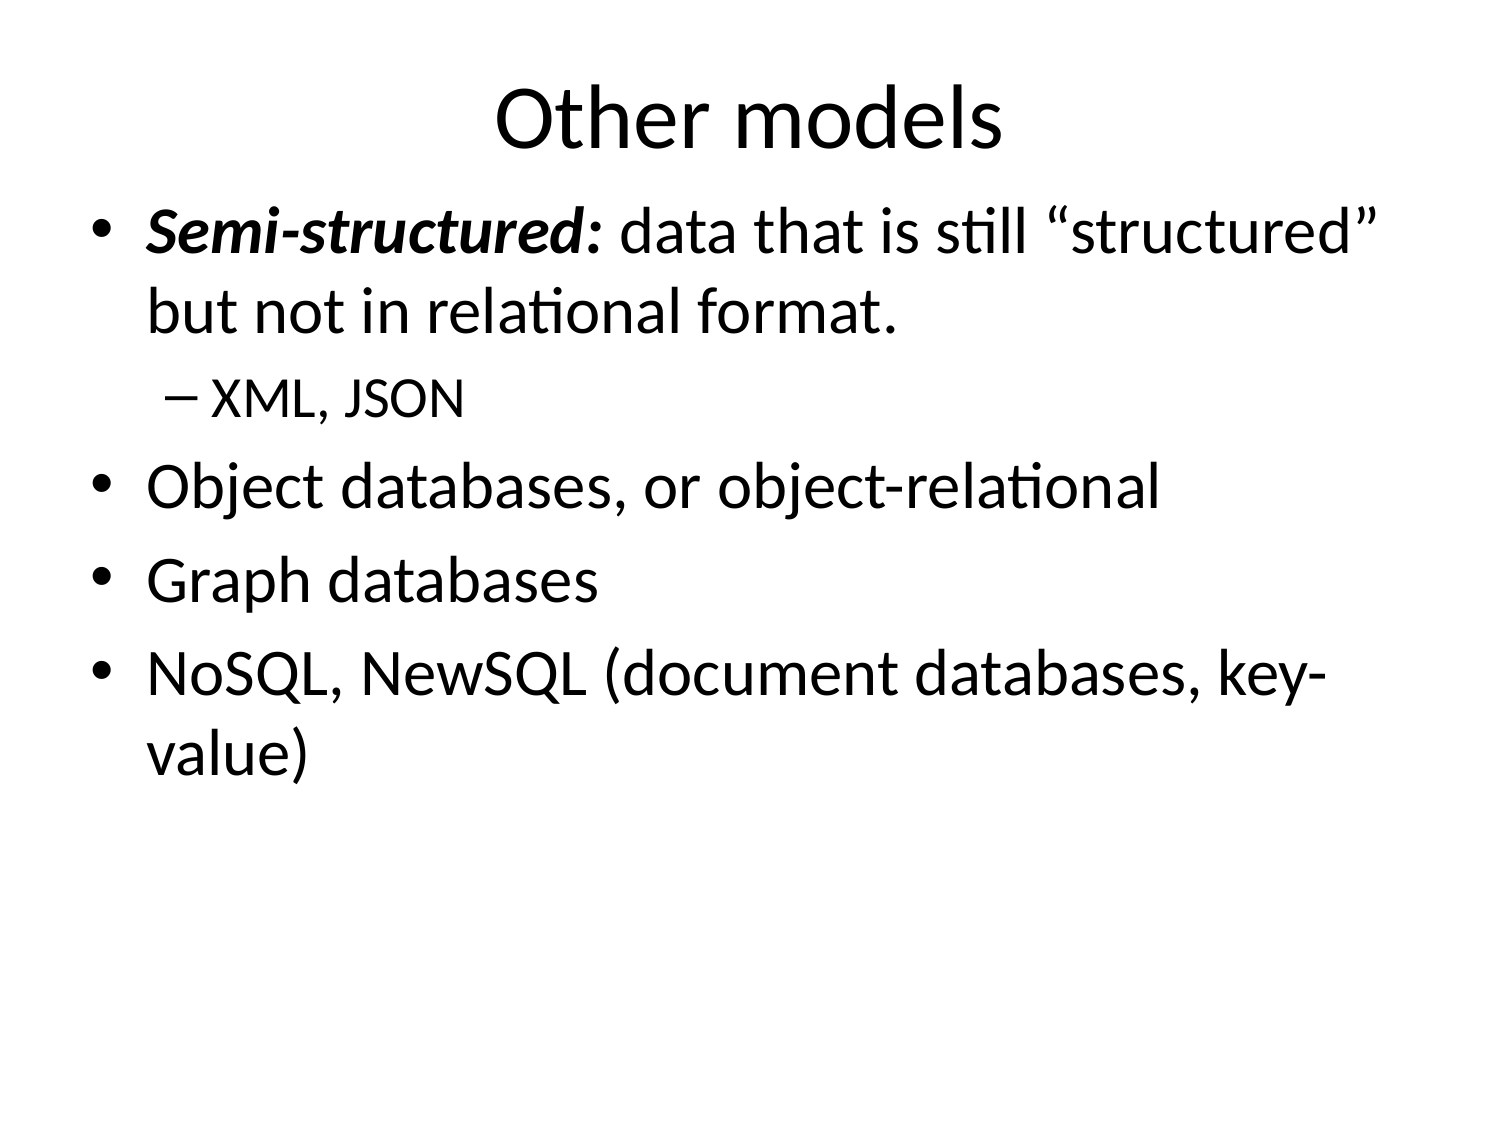

# Other models
Semi-structured: data that is still “structured” but not in relational format.
XML, JSON
Object databases, or object-relational
Graph databases
NoSQL, NewSQL (document databases, key-value)